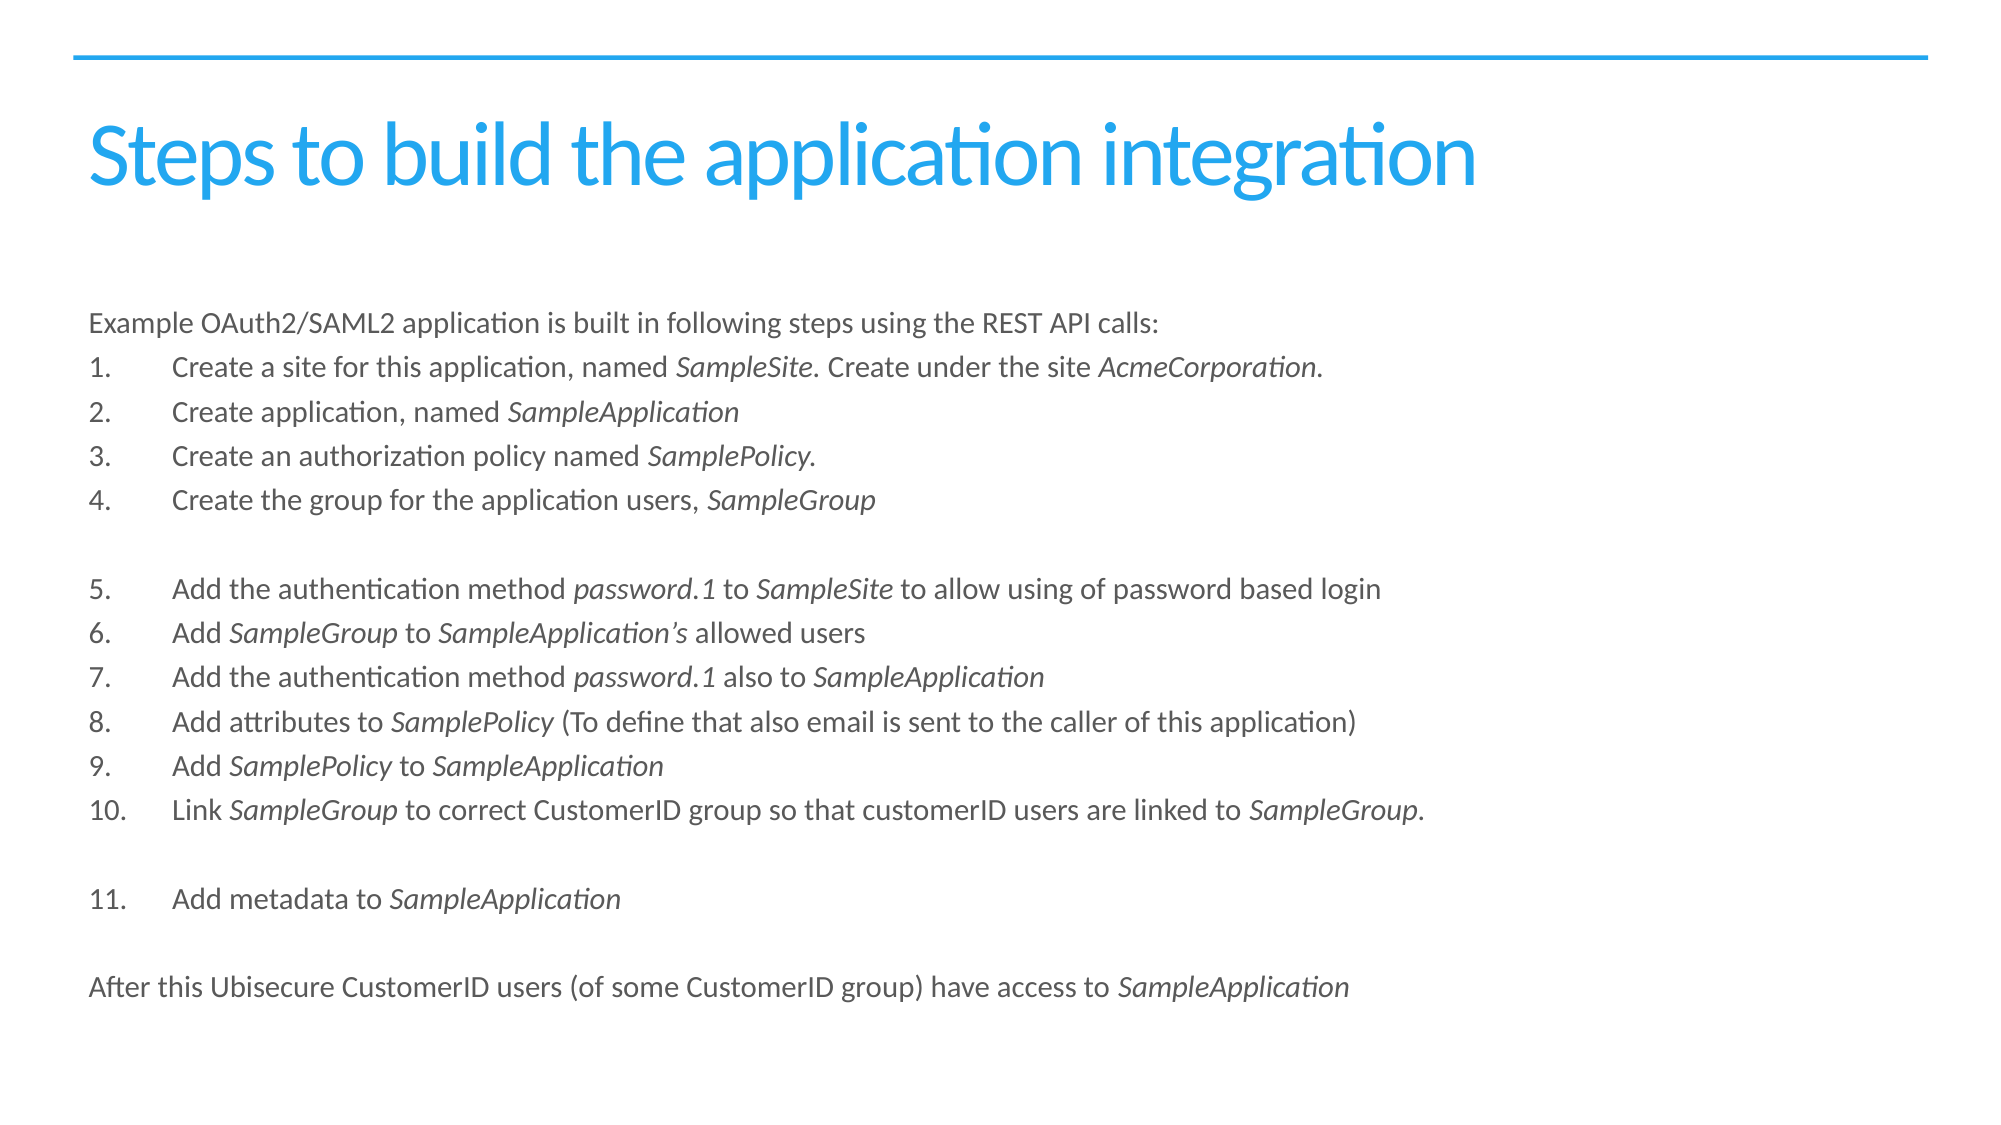

# Steps to build the application integration
Example OAuth2/SAML2 application is built in following steps using the REST API calls:
Create a site for this application, named SampleSite. Create under the site AcmeCorporation.
Create application, named SampleApplication
Create an authorization policy named SamplePolicy.
Create the group for the application users, SampleGroup

Add the authentication method password.1 to SampleSite to allow using of password based login
Add SampleGroup to SampleApplication’s allowed users
Add the authentication method password.1 also to SampleApplication
Add attributes to SamplePolicy (To define that also email is sent to the caller of this application)
Add SamplePolicy to SampleApplication
Link SampleGroup to correct CustomerID group so that customerID users are linked to SampleGroup.

Add metadata to SampleApplication

After this Ubisecure CustomerID users (of some CustomerID group) have access to SampleApplication